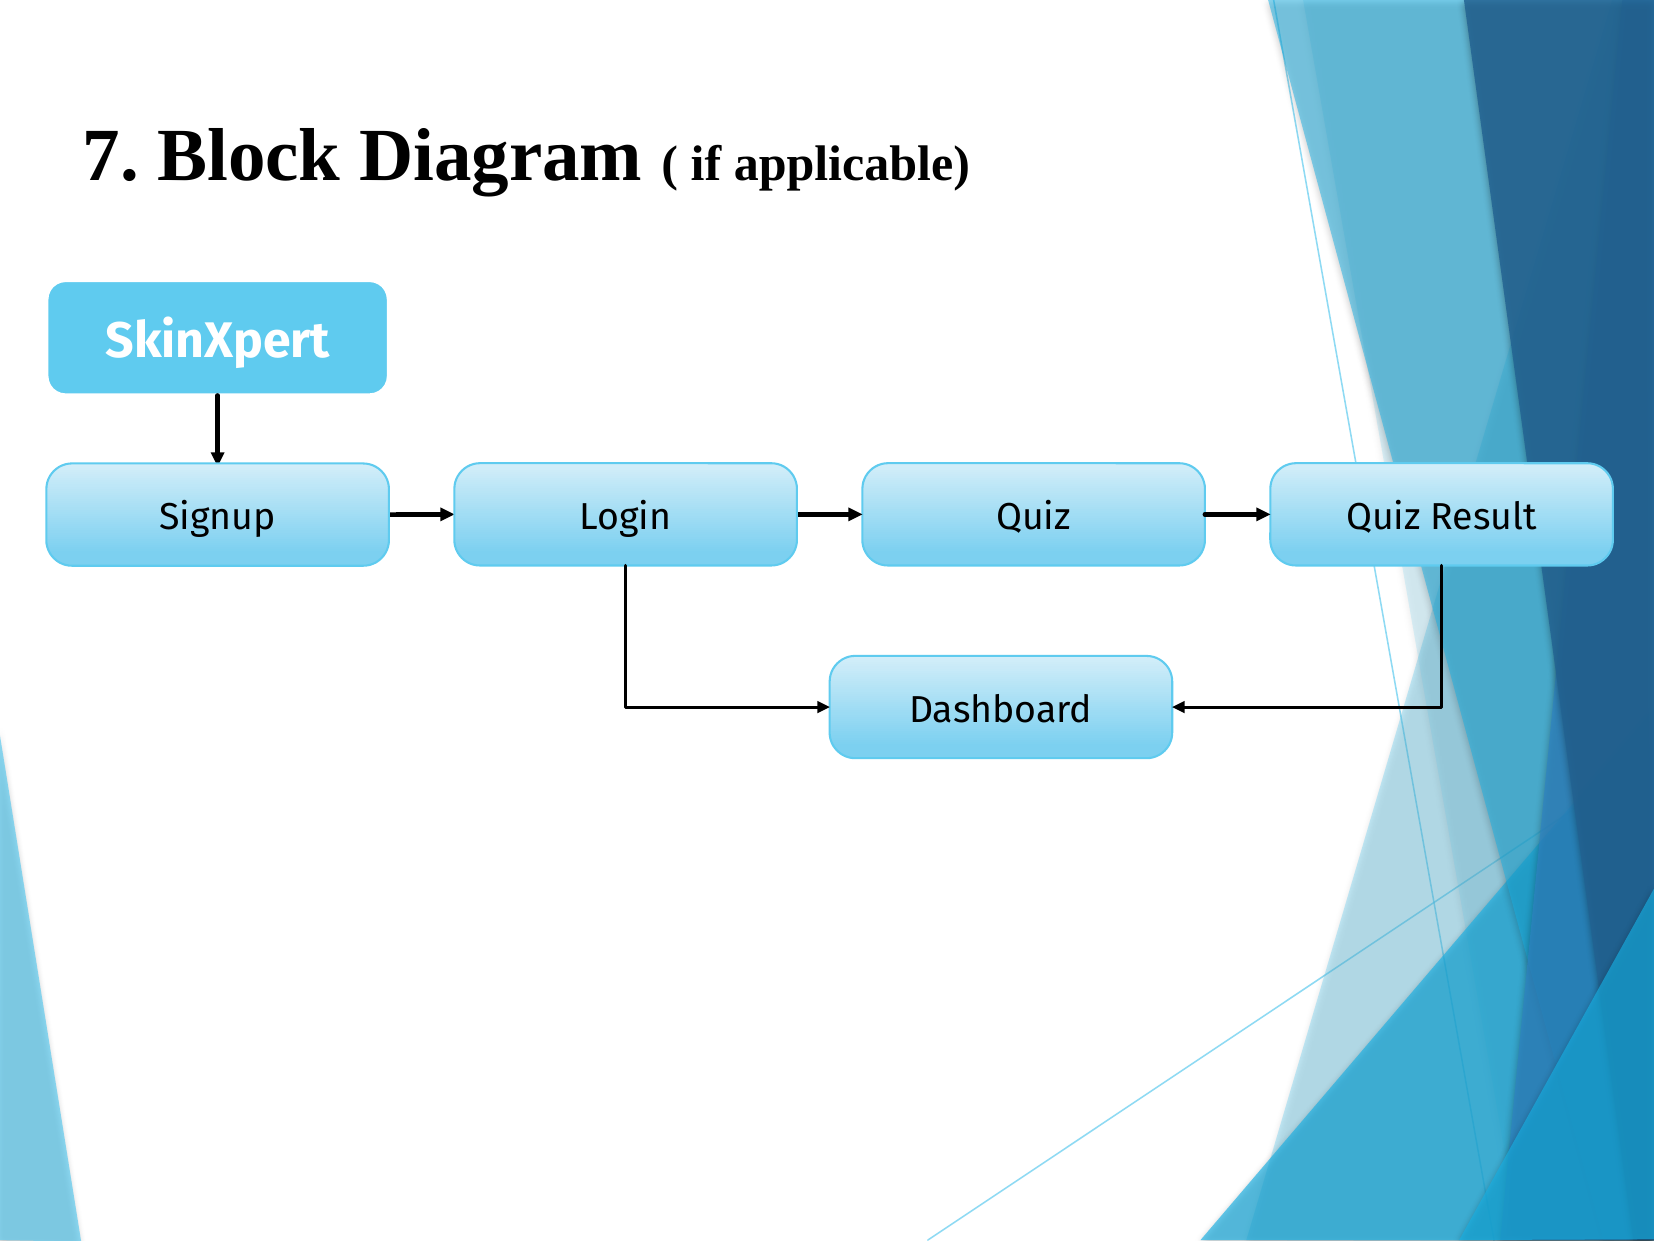

7. Block Diagram ( if applicable)

SkinXpert
Quiz
Quiz Result
Login
Signup
Dashboard